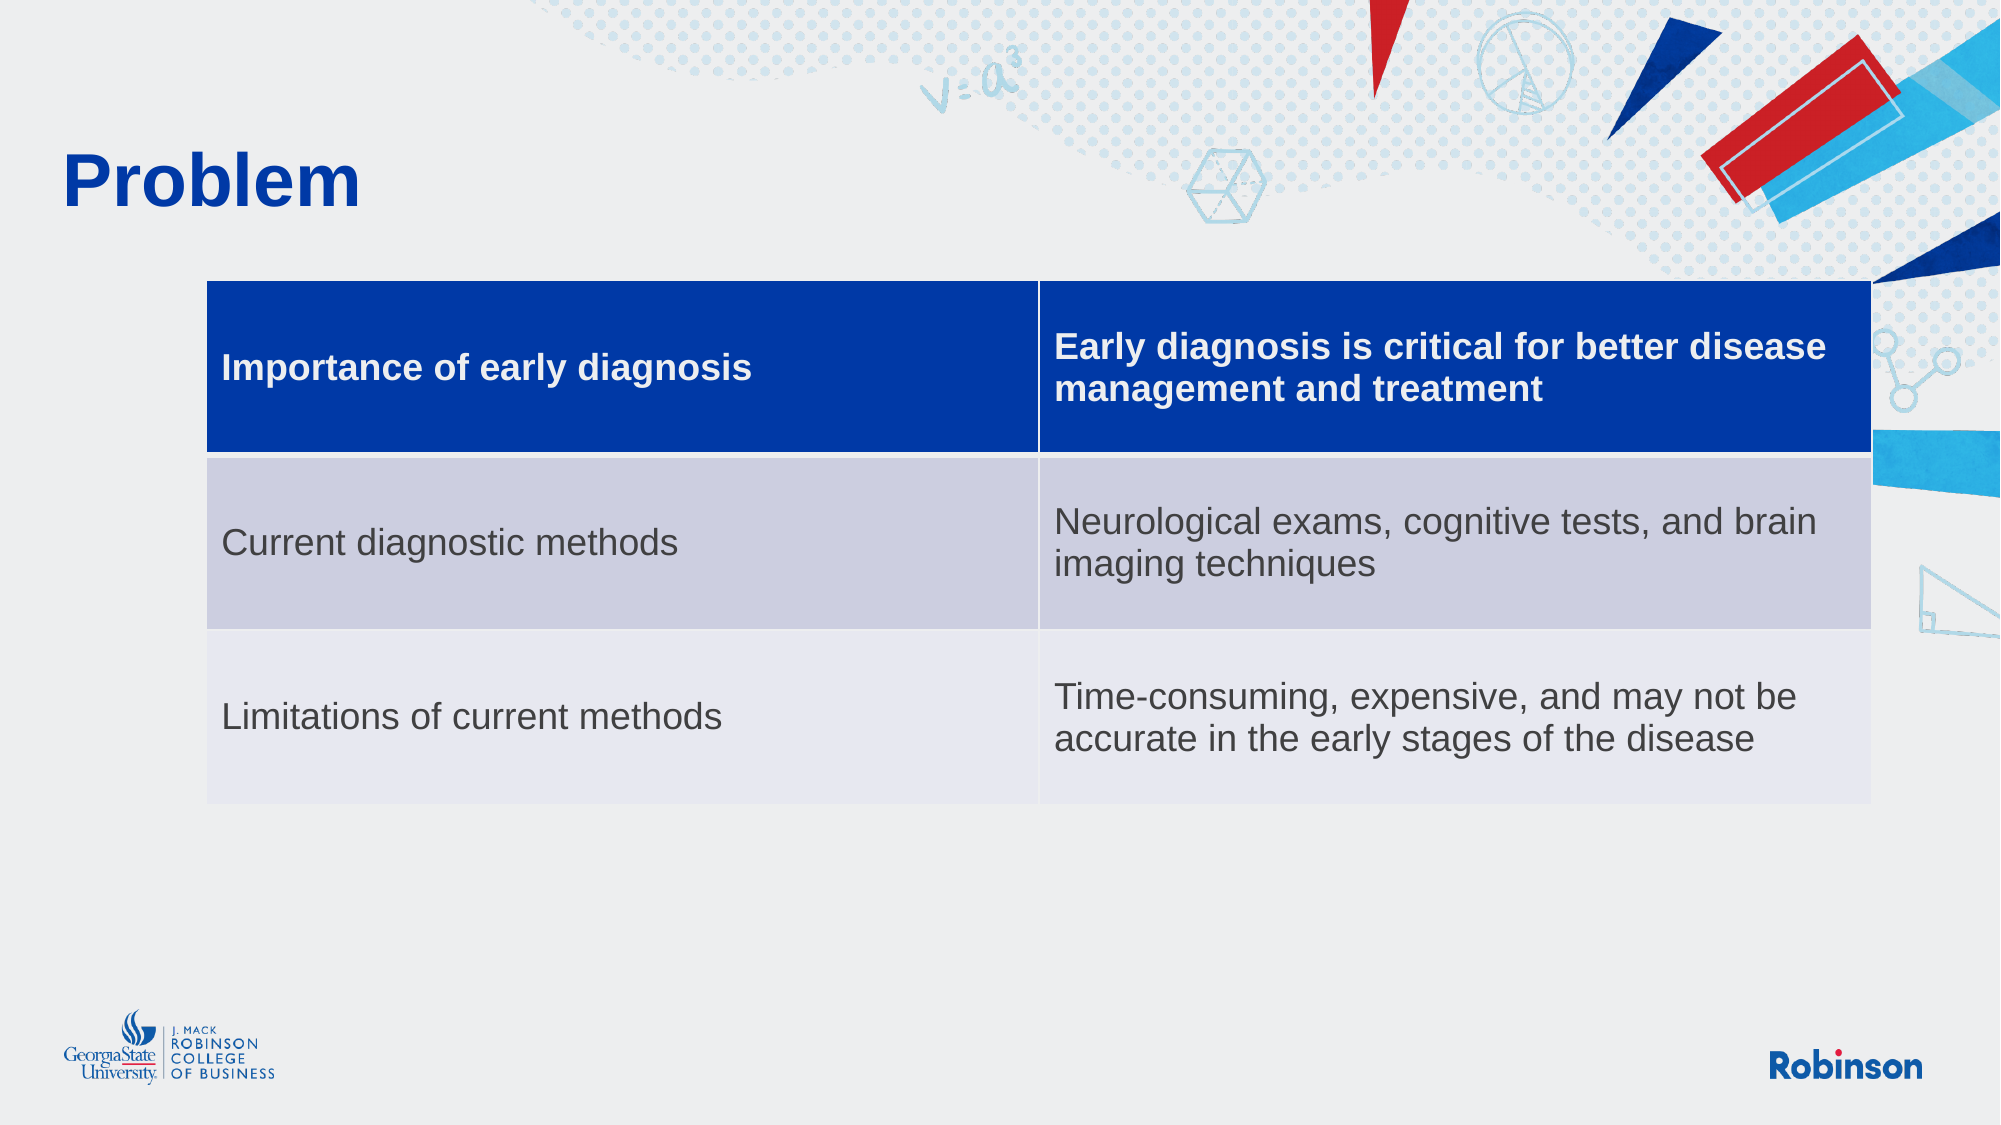

# Problem
| Importance of early diagnosis | Early diagnosis is critical for better disease management and treatment |
| --- | --- |
| Current diagnostic methods | Neurological exams, cognitive tests, and brain imaging techniques |
| Limitations of current methods | Time-consuming, expensive, and may not be accurate in the early stages of the disease |